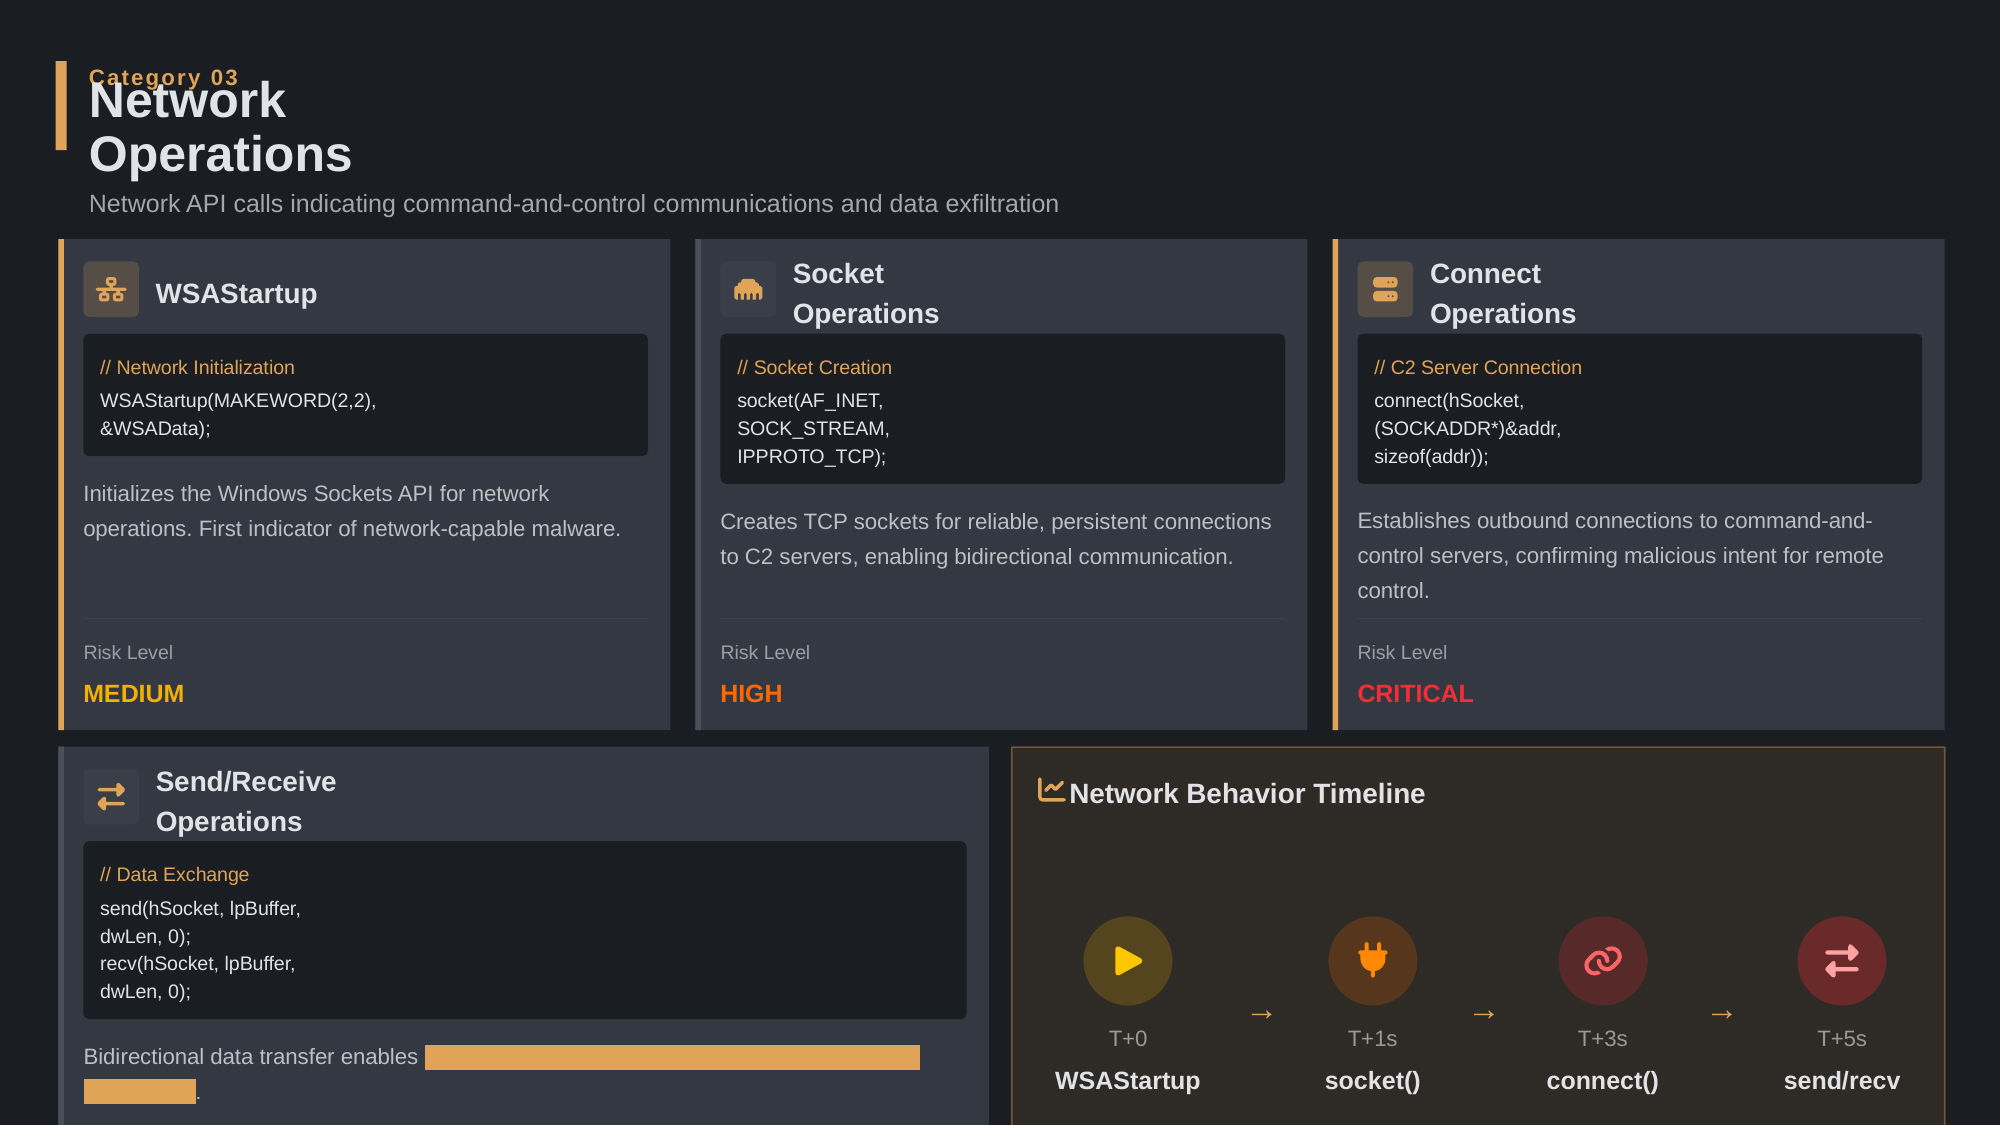

Category 03

Network Operations
Network API calls indicating command-and-control communications and data exfiltration

WSAStartup
Socket Operations
Connect Operations

// Network Initialization
// Socket Creation
// C2 Server Connection
WSAStartup(MAKEWORD(2,2),
socket(AF_INET,
connect(hSocket,
&WSAData);
SOCK_STREAM,
(SOCKADDR*)&addr,
IPPROTO_TCP);
sizeof(addr));
Initializes the Windows Sockets API for network operations. First indicator of network-capable malware.
Creates TCP sockets for reliable, persistent connections to C2 servers, enabling bidirectional communication.
Establishes outbound connections to command-and-control servers, confirming malicious intent for remote control.

Risk Level
Risk Level
Risk Level
MEDIUM
HIGH
CRITICAL

Network Behavior Timeline

Send/Receive Operations

// Data Exchange
send(hSocket, lpBuffer,

dwLen, 0);

recv(hSocket, lpBuffer,
dwLen, 0);
→
→
→
T+0
T+1s
T+3s
T+5s
Bidirectional data transfer enables command execution, data exfiltration, and payload downloads .
WSAStartup
socket()
connect()
send/recv